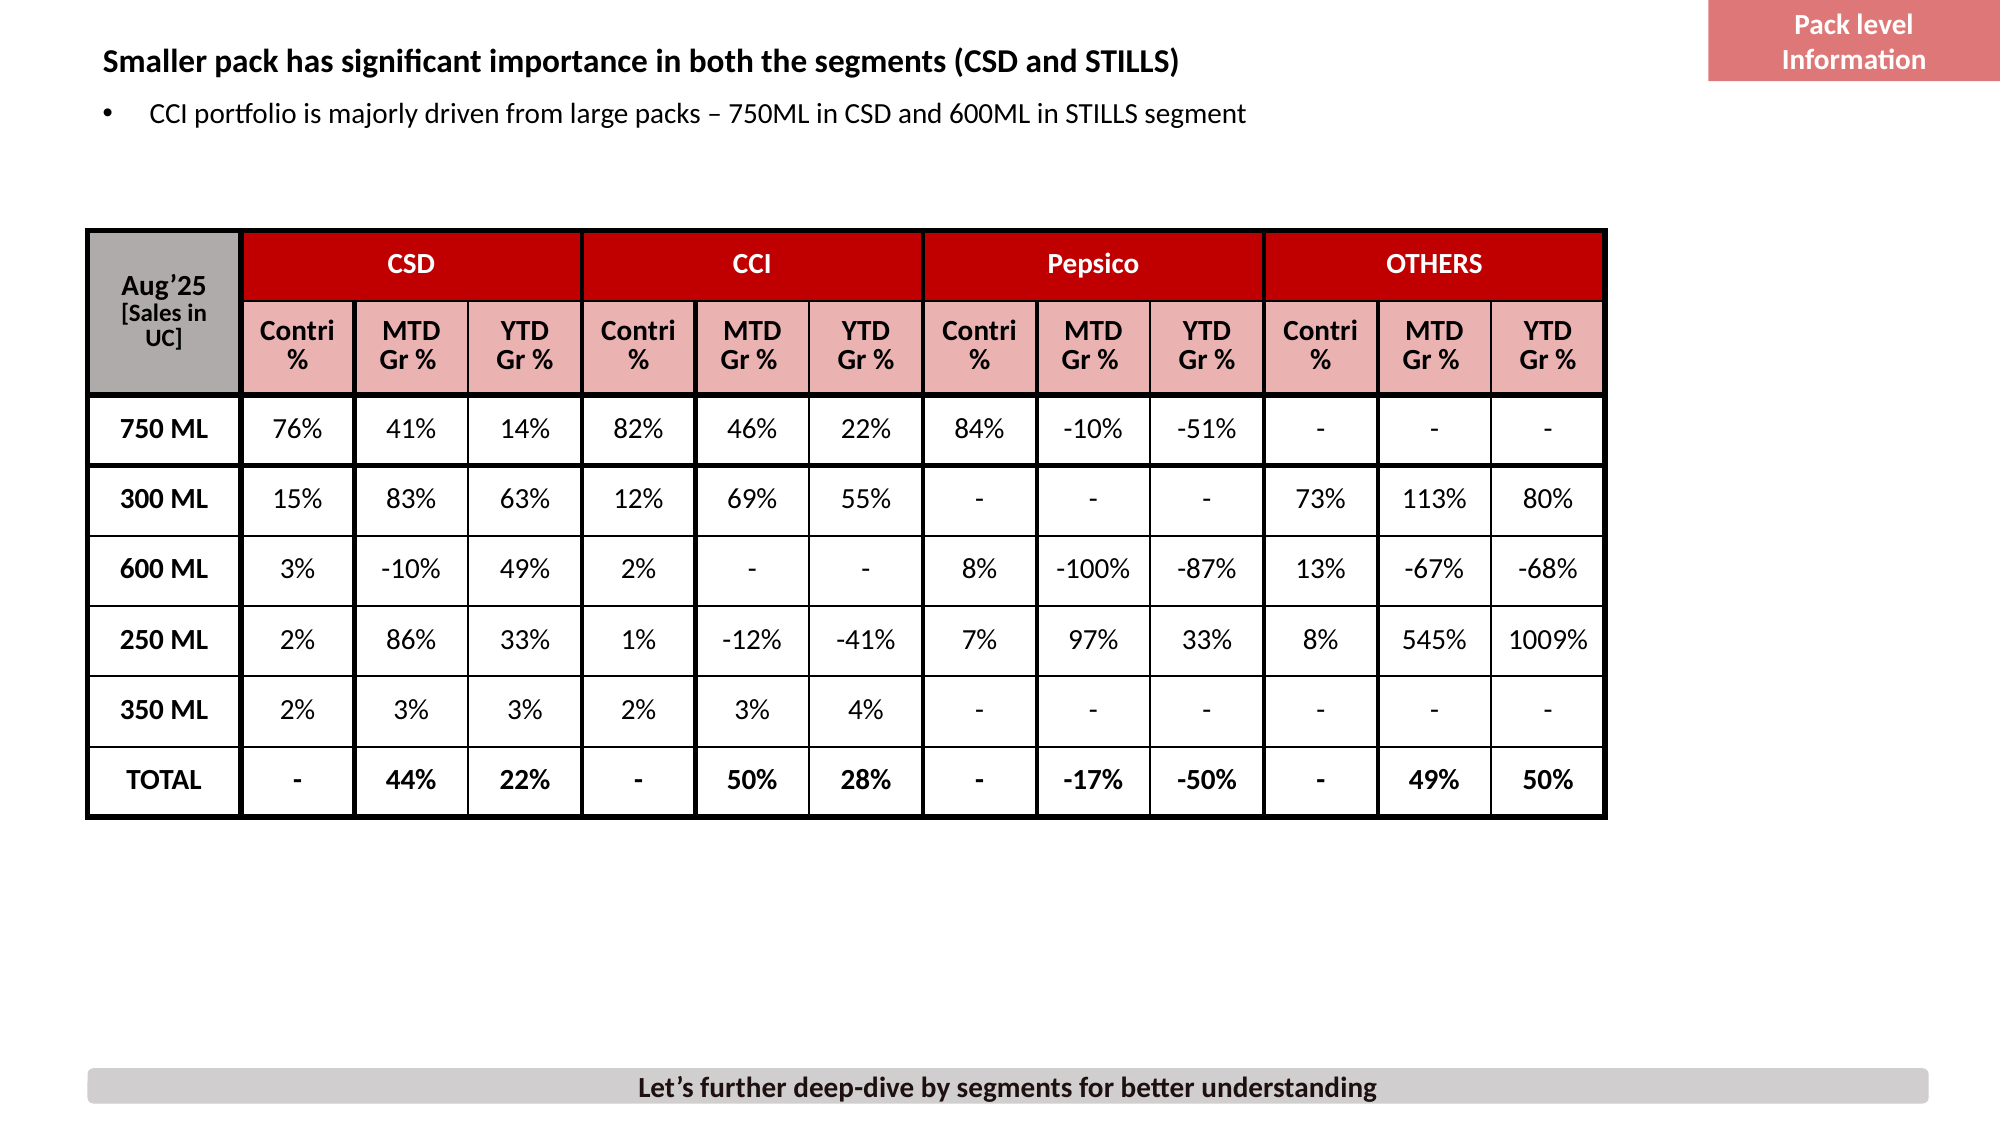

Pack level Information
# Smaller pack has significant importance in both the segments (CSD and STILLS)
CCI portfolio is majorly driven from large packs – 750ML in CSD and 600ML in STILLS segment
| Aug’25 [Sales in UC] | CSD |  |  | CCI |  |  | Pepsico |  |  | OTHERS |  |  |
| --- | --- | --- | --- | --- | --- | --- | --- | --- | --- | --- | --- | --- |
|  | Contri % | MTD Gr % | YTD Gr % | Contri % | MTD Gr % | YTD Gr % | Contri % | MTD Gr % | YTD Gr % | Contri % | MTD Gr % | YTD Gr % |
| 750 ML | 76% | 41% | 14% | 82% | 46% | 22% | 84% | -10% | -51% | - | - | - |
| 300 ML | 15% | 83% | 63% | 12% | 69% | 55% | - | - | - | 73% | 113% | 80% |
| 600 ML | 3% | -10% | 49% | 2% | - | - | 8% | -100% | -87% | 13% | -67% | -68% |
| 250 ML | 2% | 86% | 33% | 1% | -12% | -41% | 7% | 97% | 33% | 8% | 545% | 1009% |
| 350 ML | 2% | 3% | 3% | 2% | 3% | 4% | - | - | - | - | - | - |
| TOTAL | - | 44% | 22% | - | 50% | 28% | - | -17% | -50% | - | 49% | 50% |
Let’s further deep-dive by segments for better understanding